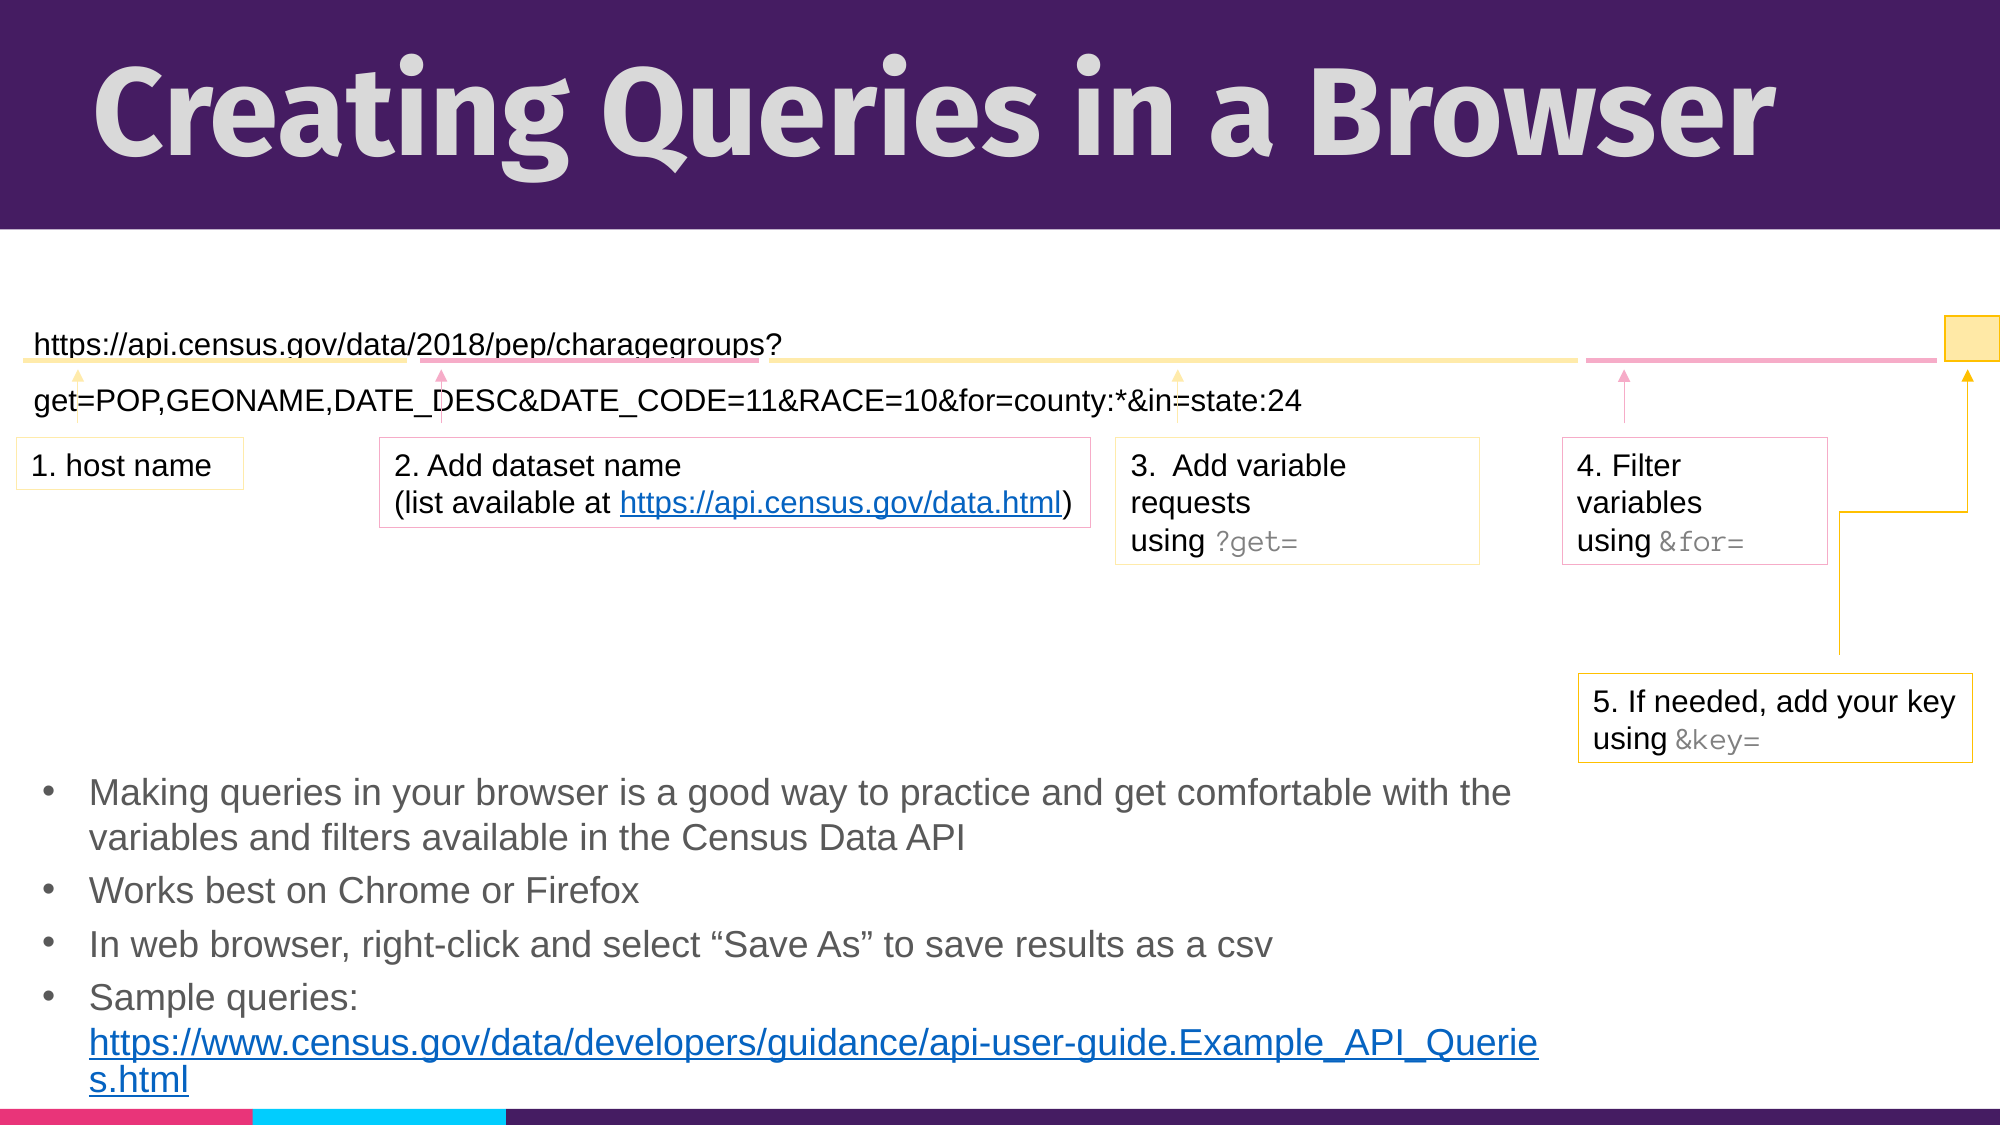

# Creating Queries in a Browser
https://api.census.gov/data/2018/pep/charagegroups?get=POP,GEONAME,DATE_DESC&DATE_CODE=11&RACE=10&for=county:*&in=state:24

1. host name
2. Add dataset name
(list available at https://api.census.gov/data.html)
3.  Add variable requests
using ?get=
4. Filter variables
using &for=
5. If needed, add your key
using &key=
Making queries in your browser is a good way to practice and get ​comfortable with the variables and filters available in the Census Data API​
Works best on Chrome or Firefox​
In web browser, right-click and select “Save As” to save results as a csv​
Sample queries: ​
https://www.census.gov/data/developers/guidance/api-user-guide.Example_API_Queries.html